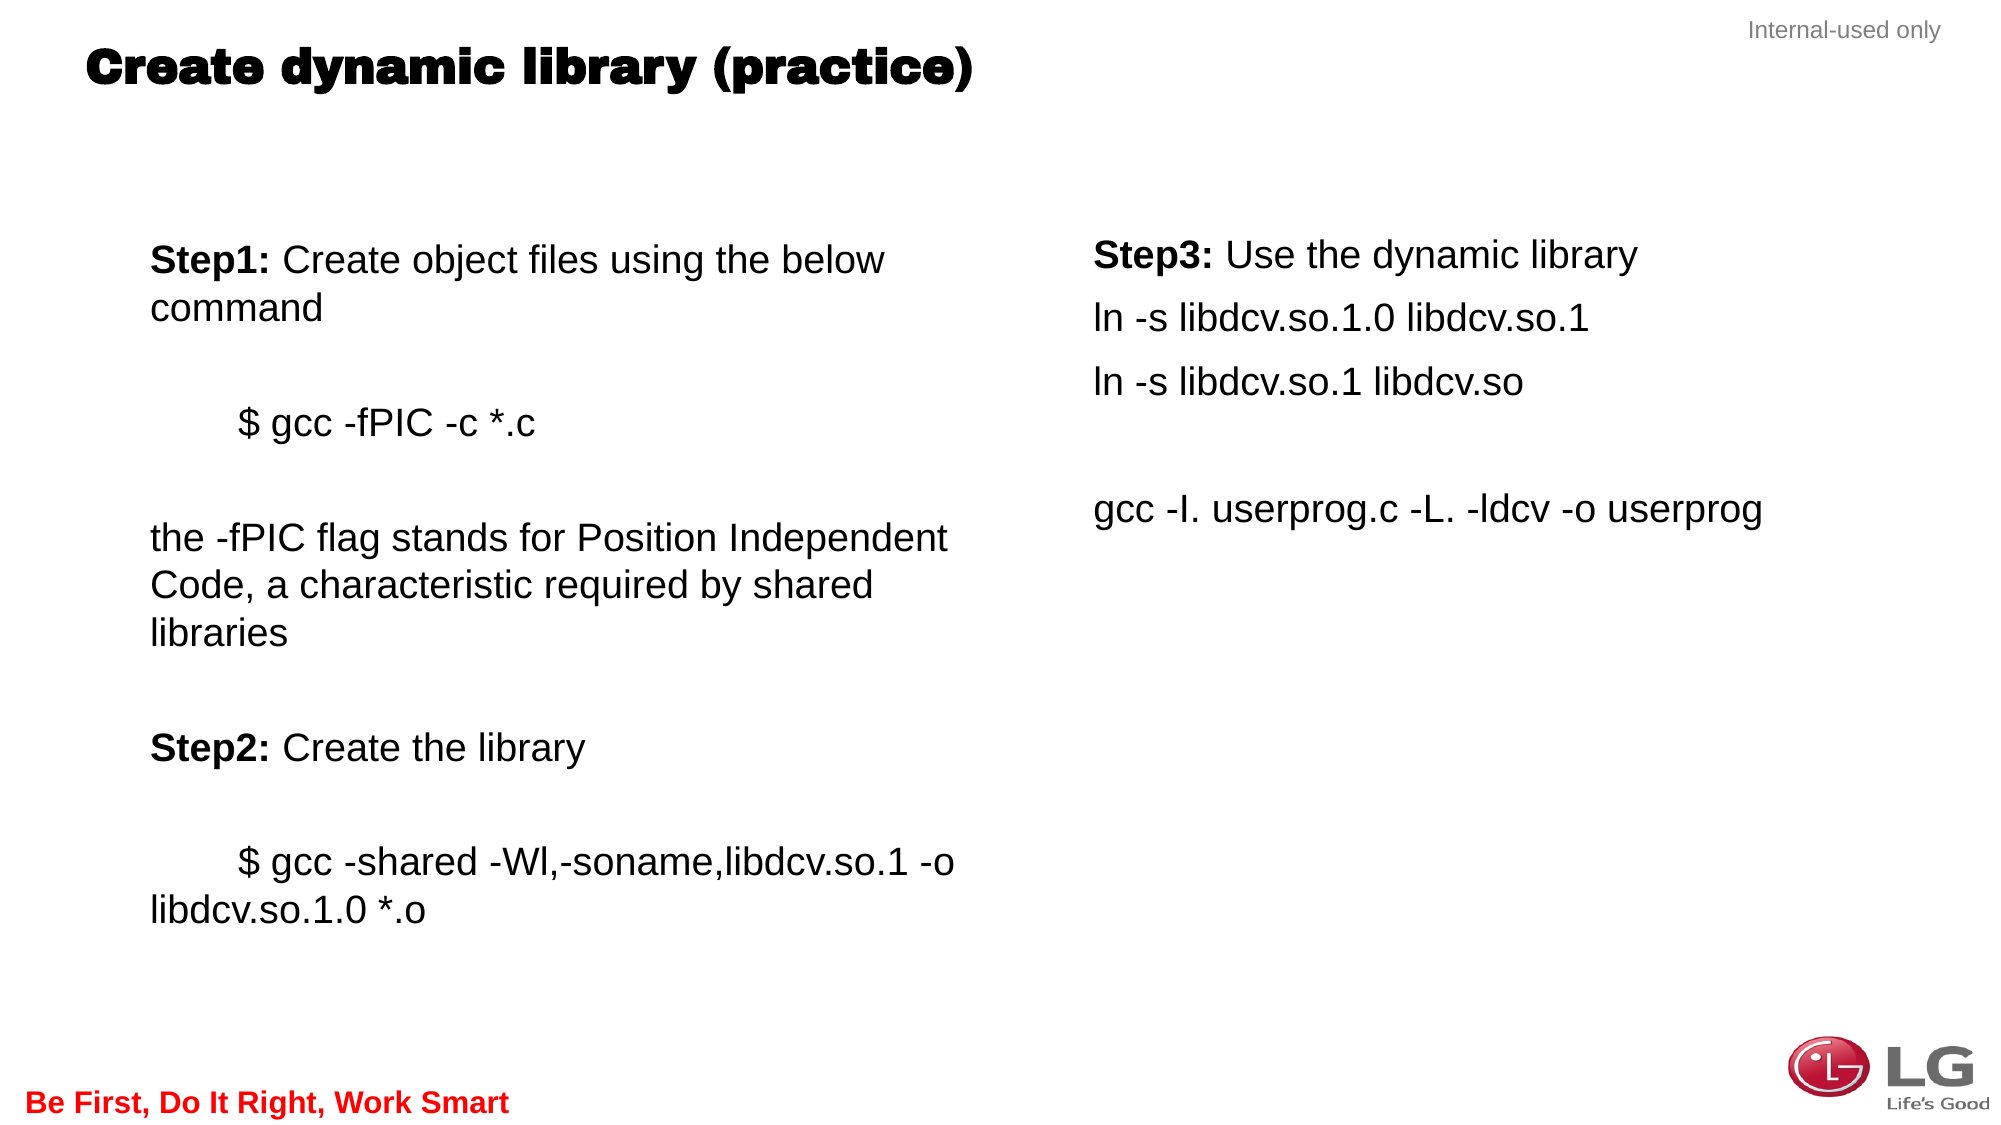

# Create dynamic library (practice)
Step1: Create object files using the below command

        $ gcc -fPIC -c *.c

the -fPIC flag stands for Position Independent Code, a characteristic required by shared libraries

Step2: Create the library

        $ gcc -shared -Wl,-soname,libdcv.so.1 -o libdcv.so.1.0 *.o
Step3: Use the dynamic library
ln -s libdcv.so.1.0 libdcv.so.1
ln -s libdcv.so.1 libdcv.so

gcc -I. userprog.c -L. -ldcv -o userprog